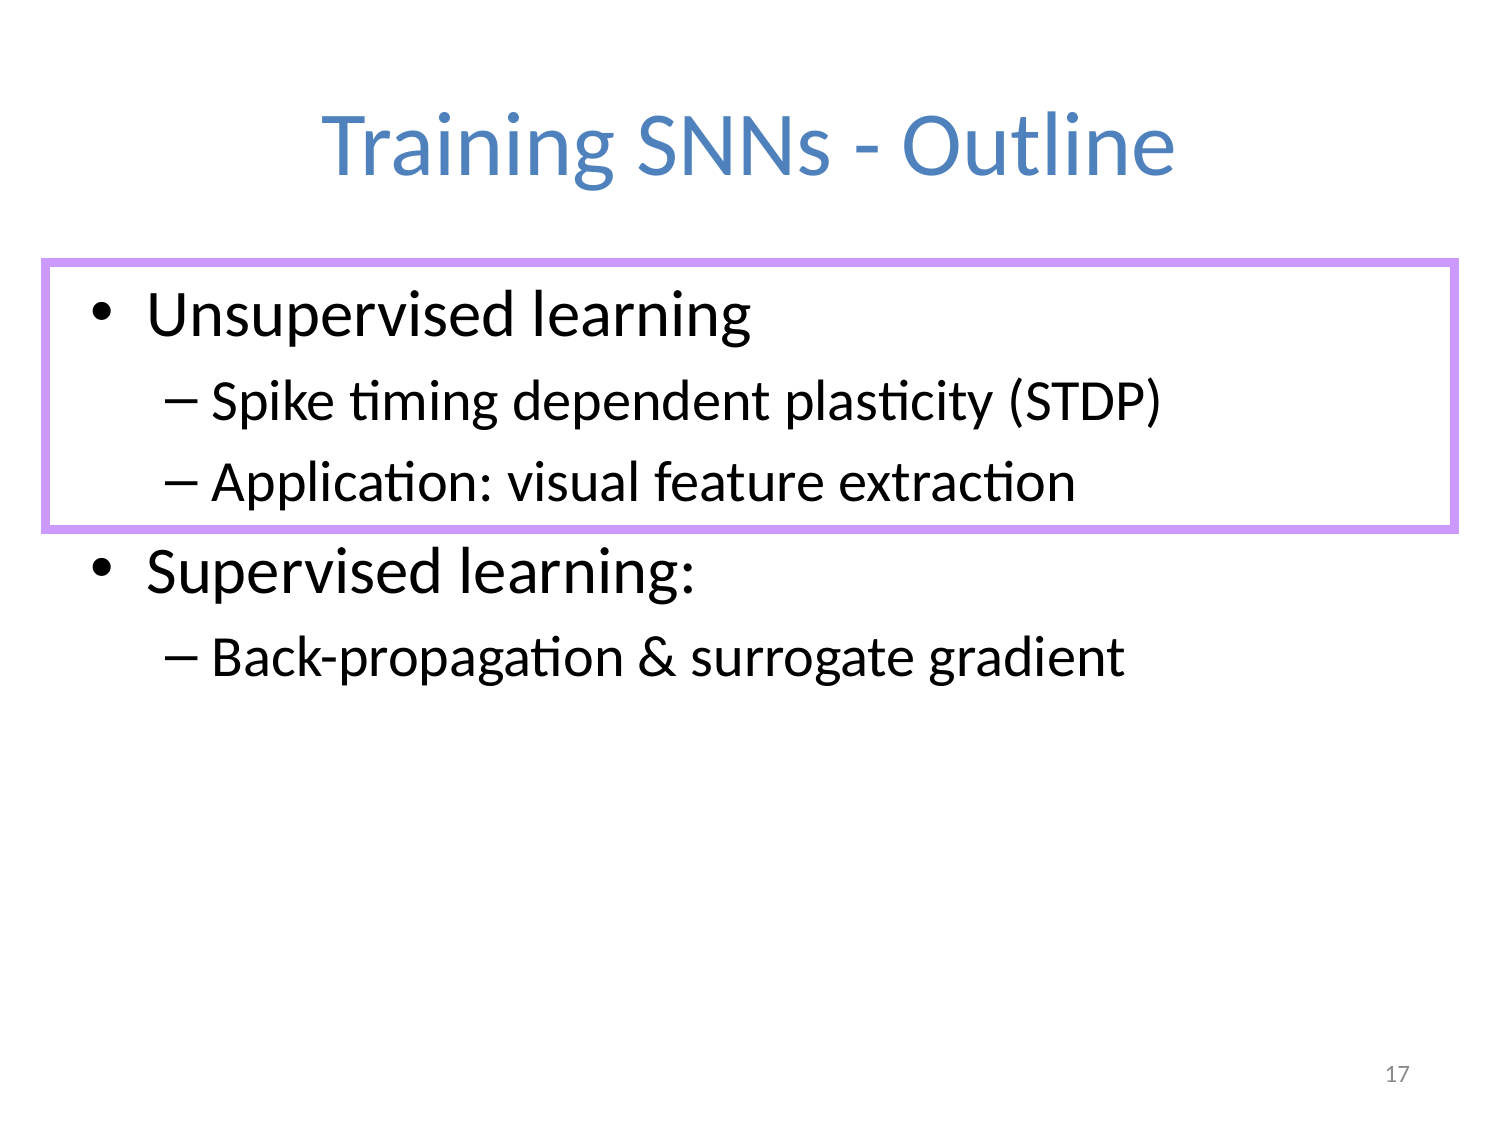

# Training SNNs - Outline
Unsupervised learning
Spike timing dependent plasticity (STDP)
Application: visual feature extraction
Supervised learning:
Back-propagation & surrogate gradient

17